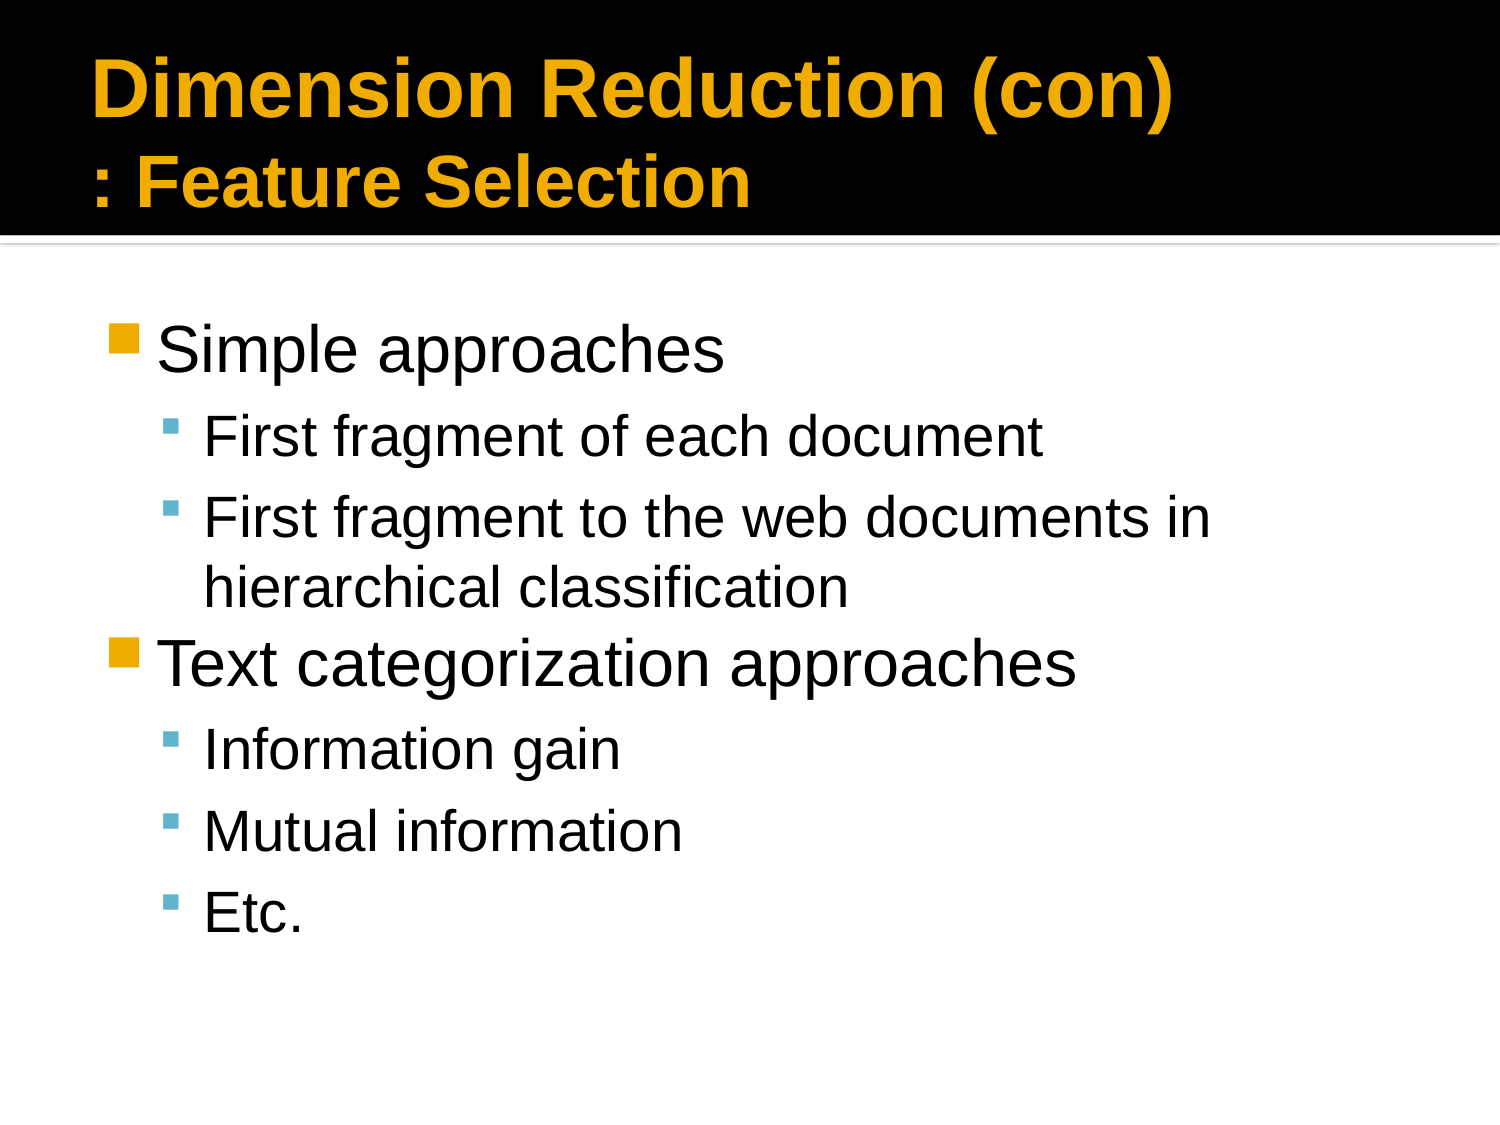

# Dimension Reduction (con) : Feature Selection
Simple approaches
First fragment of each document
First fragment to the web documents in hierarchical classification
Text categorization approaches
Information gain
Mutual information
Etc.